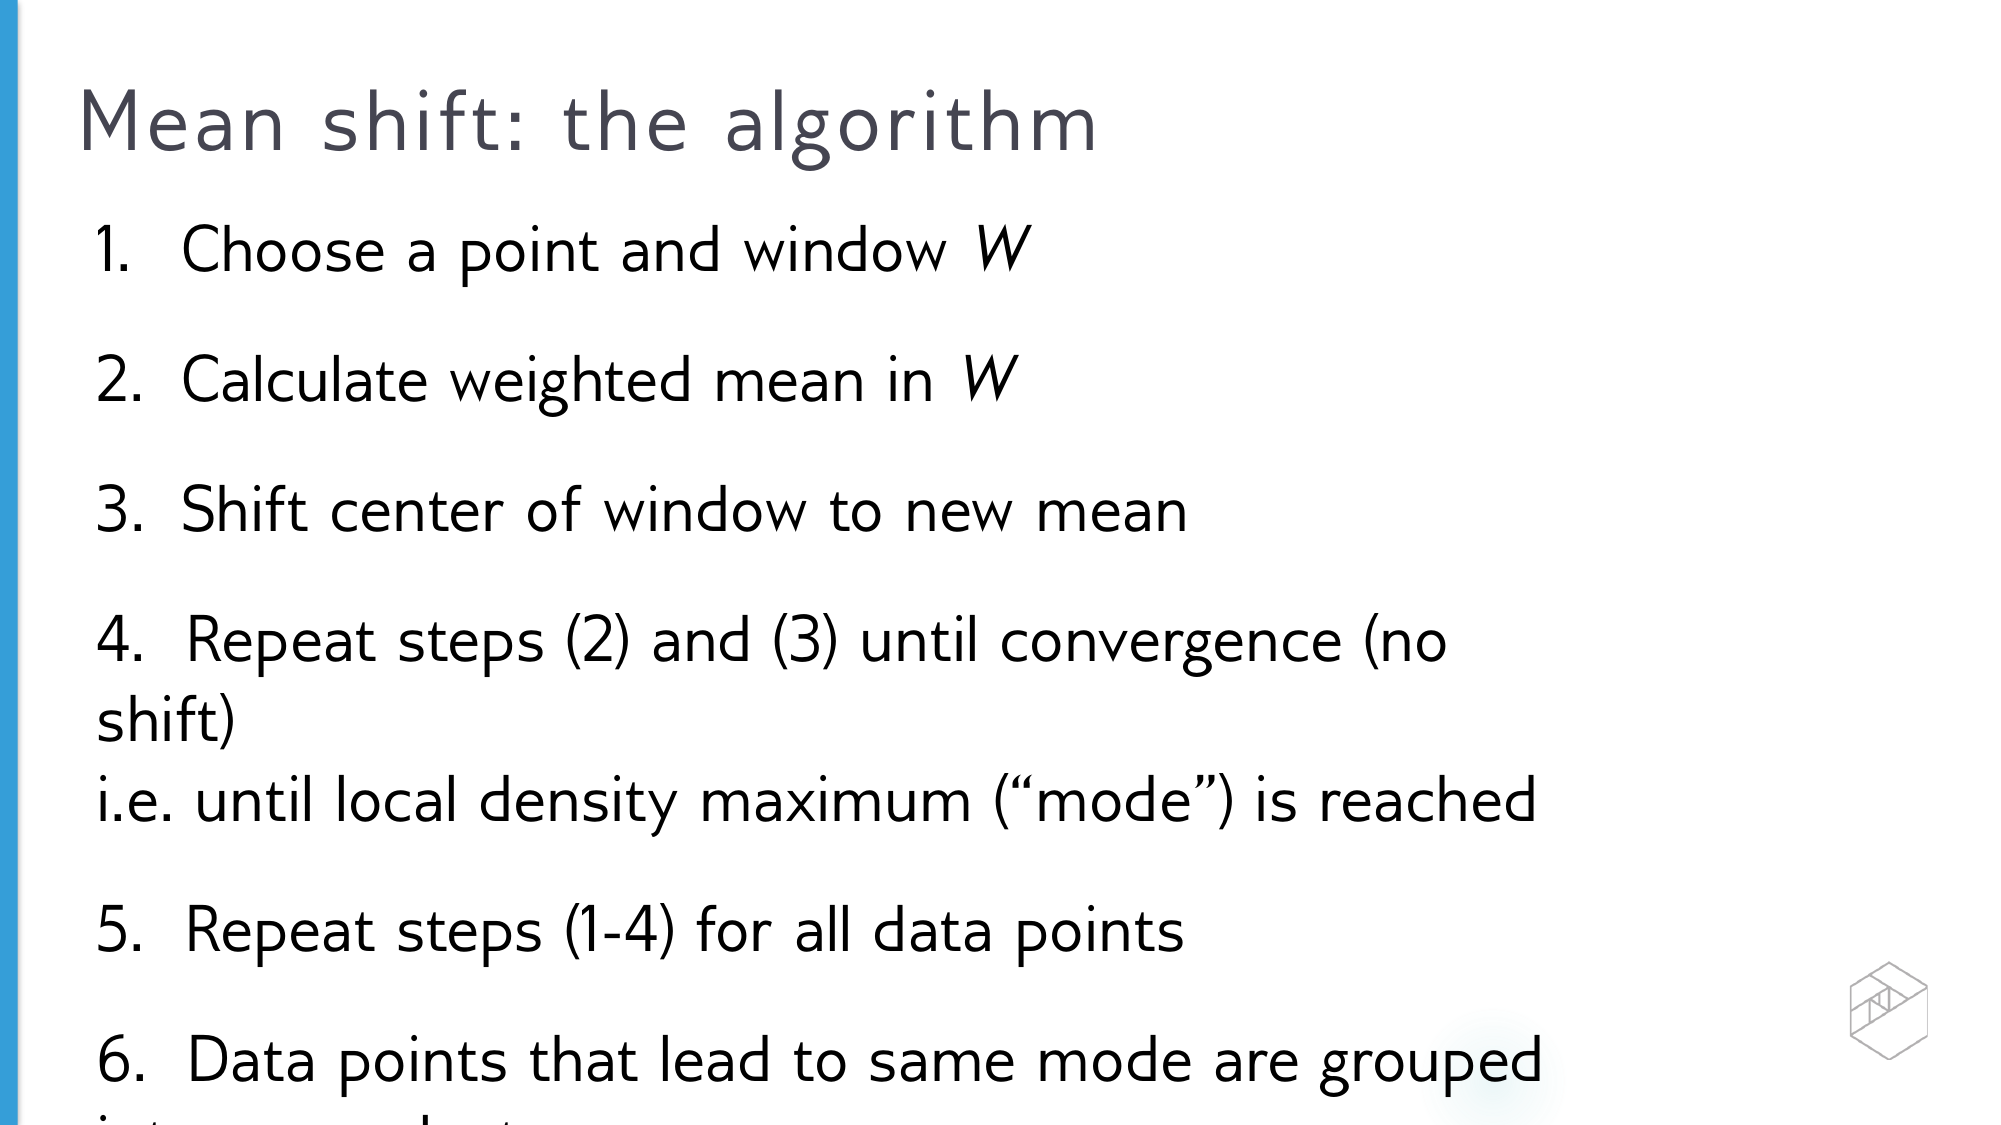

# Mean shift: the algorithm
Choose a point and window W

Calculate weighted mean in W

Shift center of window to new mean

4.  Repeat steps (2) and (3) until convergence (no shift)
i.e. until local density maximum (“mode”) is reached

5.  Repeat steps (1-4) for all data points

6.  Data points that lead to same mode are grouped into same cluster